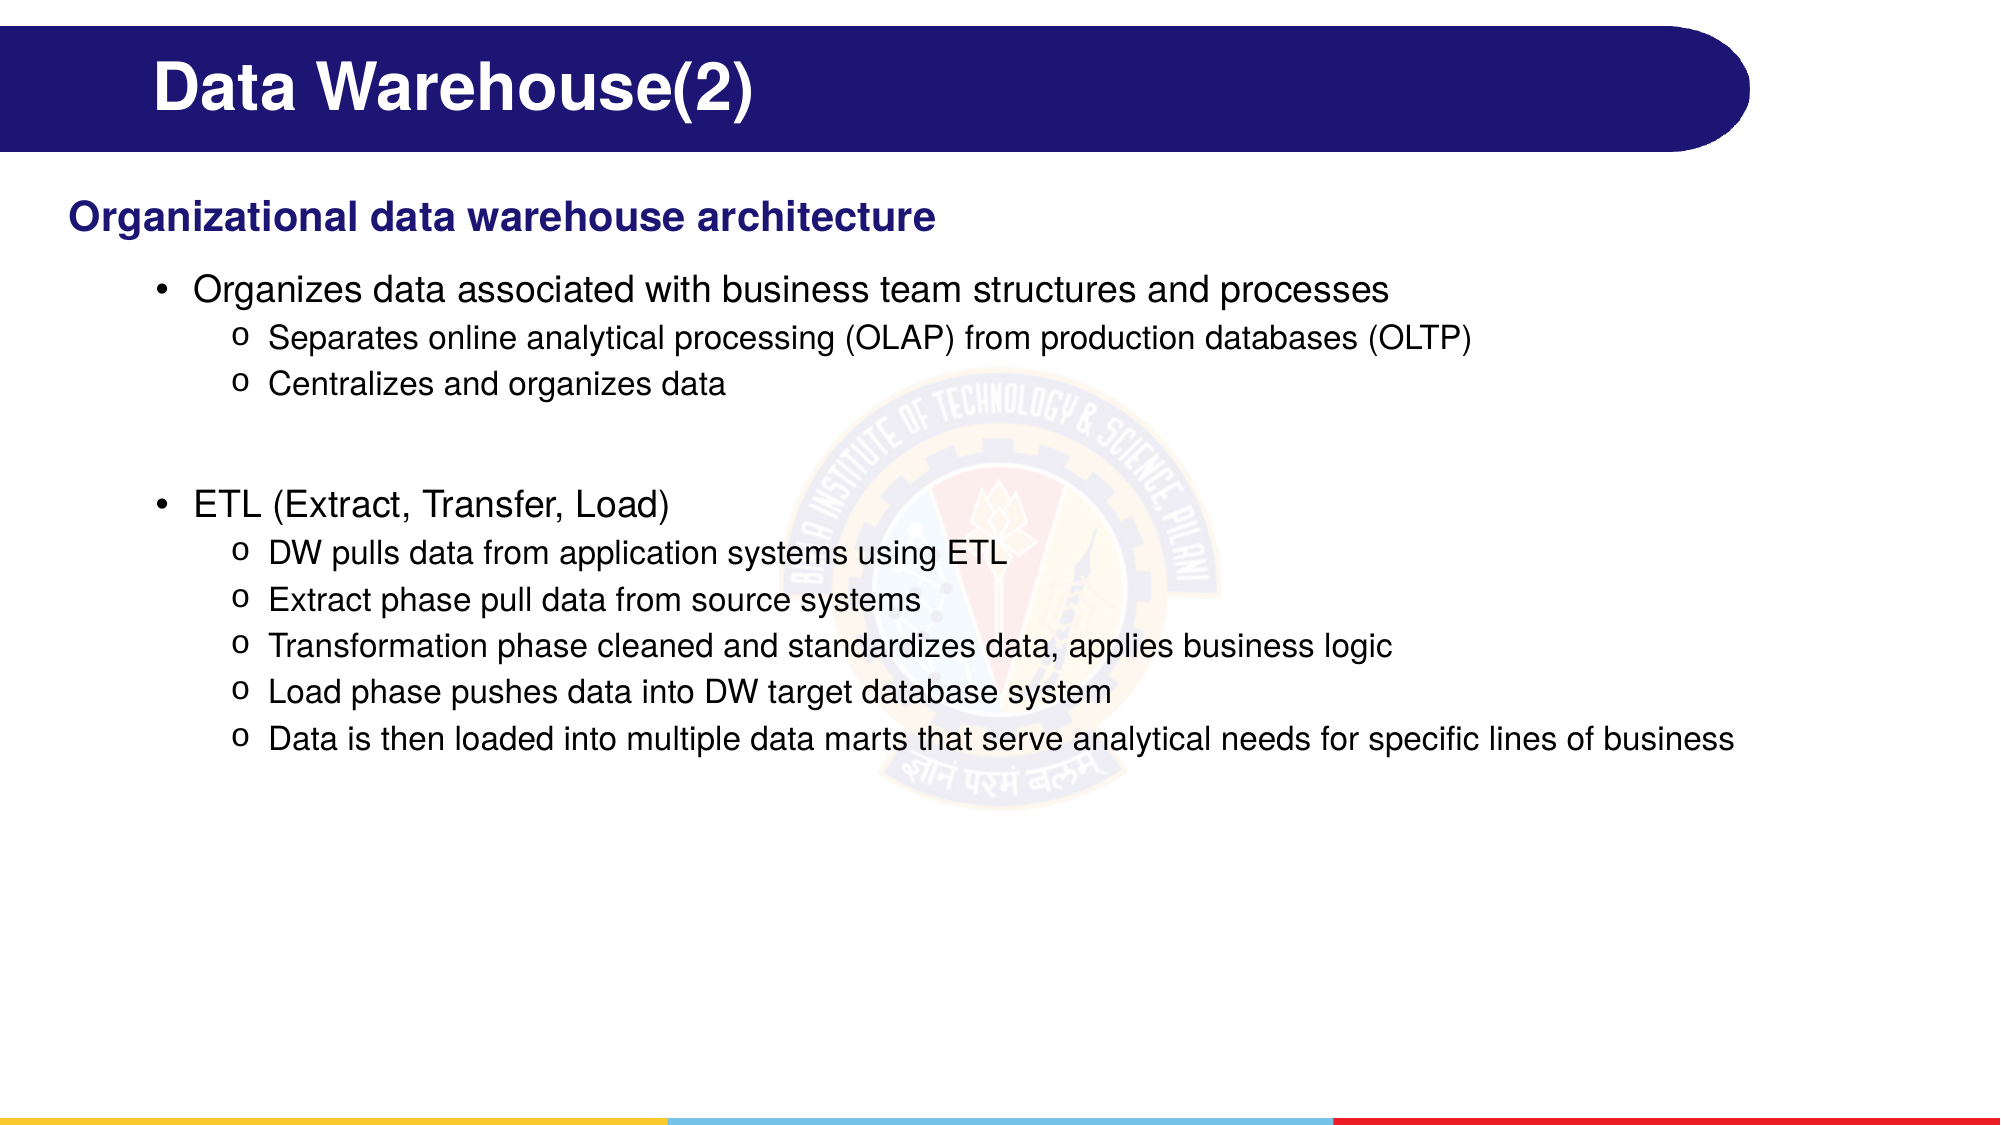

# Data Warehouse(2)
Organizational data warehouse architecture
Organizes data associated with business team structures and processes
Separates online analytical processing (OLAP) from production databases (OLTP)
Centralizes and organizes data

ETL (Extract, Transfer, Load)
DW pulls data from application systems using ETL
Extract phase pull data from source systems
Transformation phase cleaned and standardizes data, applies business logic
Load phase pushes data into DW target database system
Data is then loaded into multiple data marts that serve analytical needs for specific lines of business